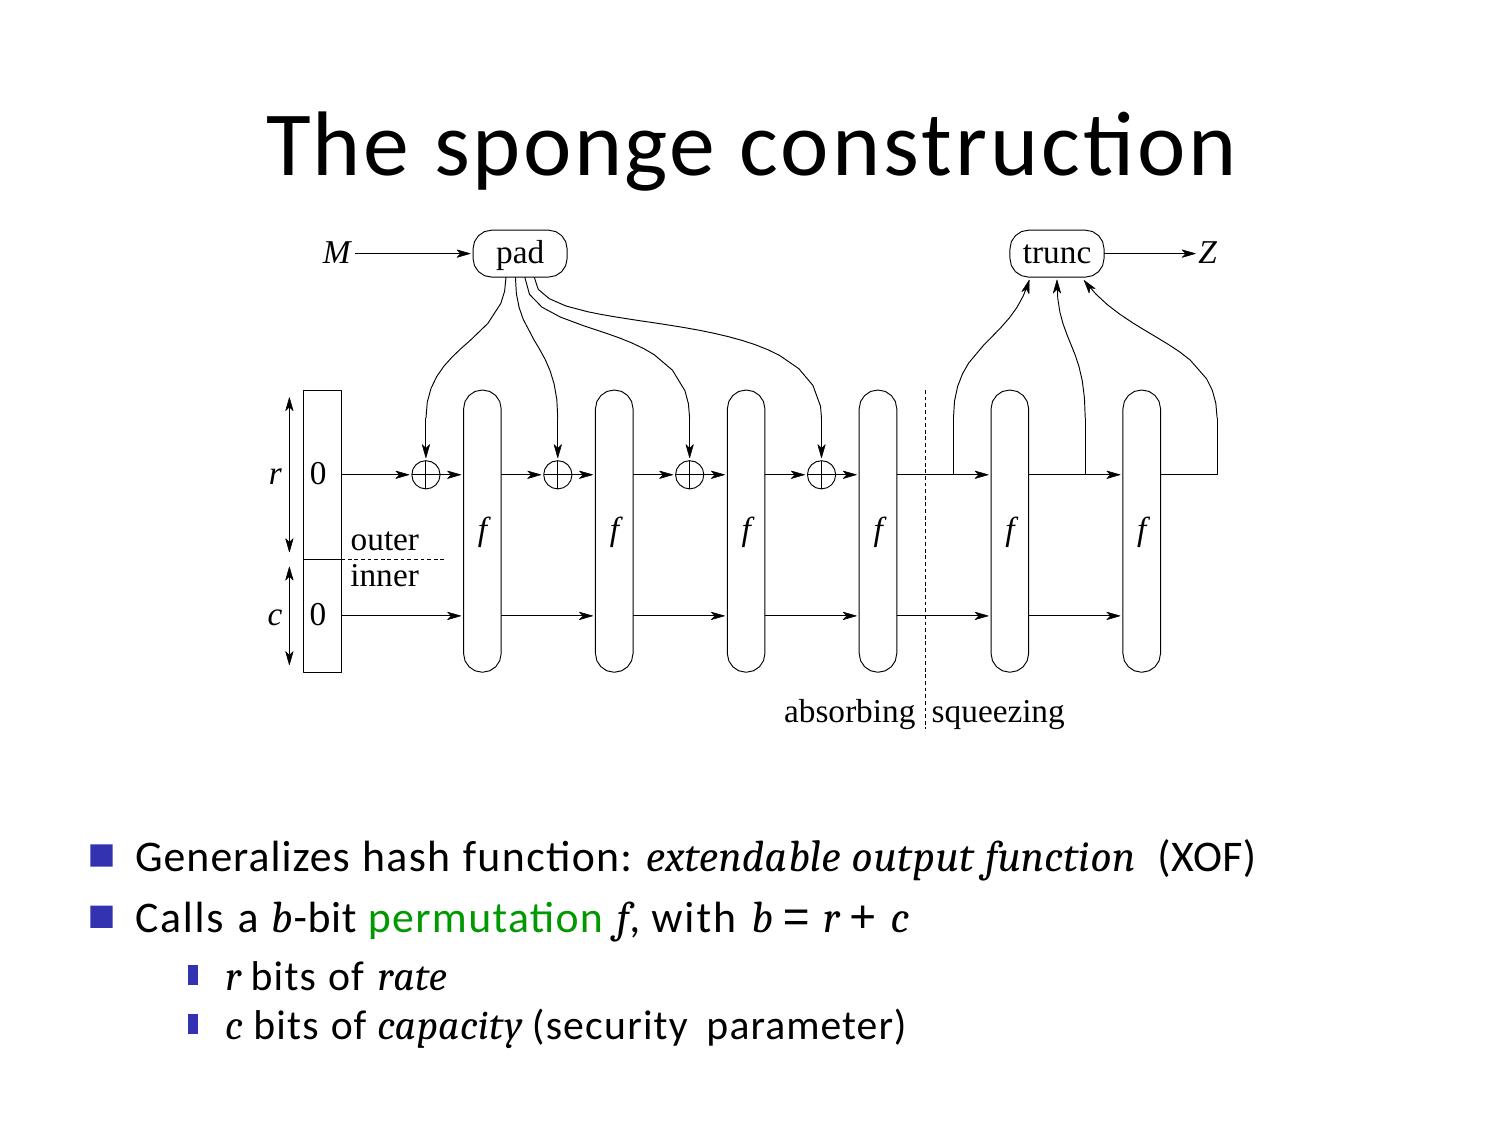

# The sponge construction
pad
trunc
M
Z

r   0

f
f
f
f
f
f
outer

inner
c   0

absorbing squeezing

Generalizes hash function: extendable output function  (XOF)
Calls a b-bit permutation f, with b = r + c
r bits of rate
c bits of capacity (security parameter)